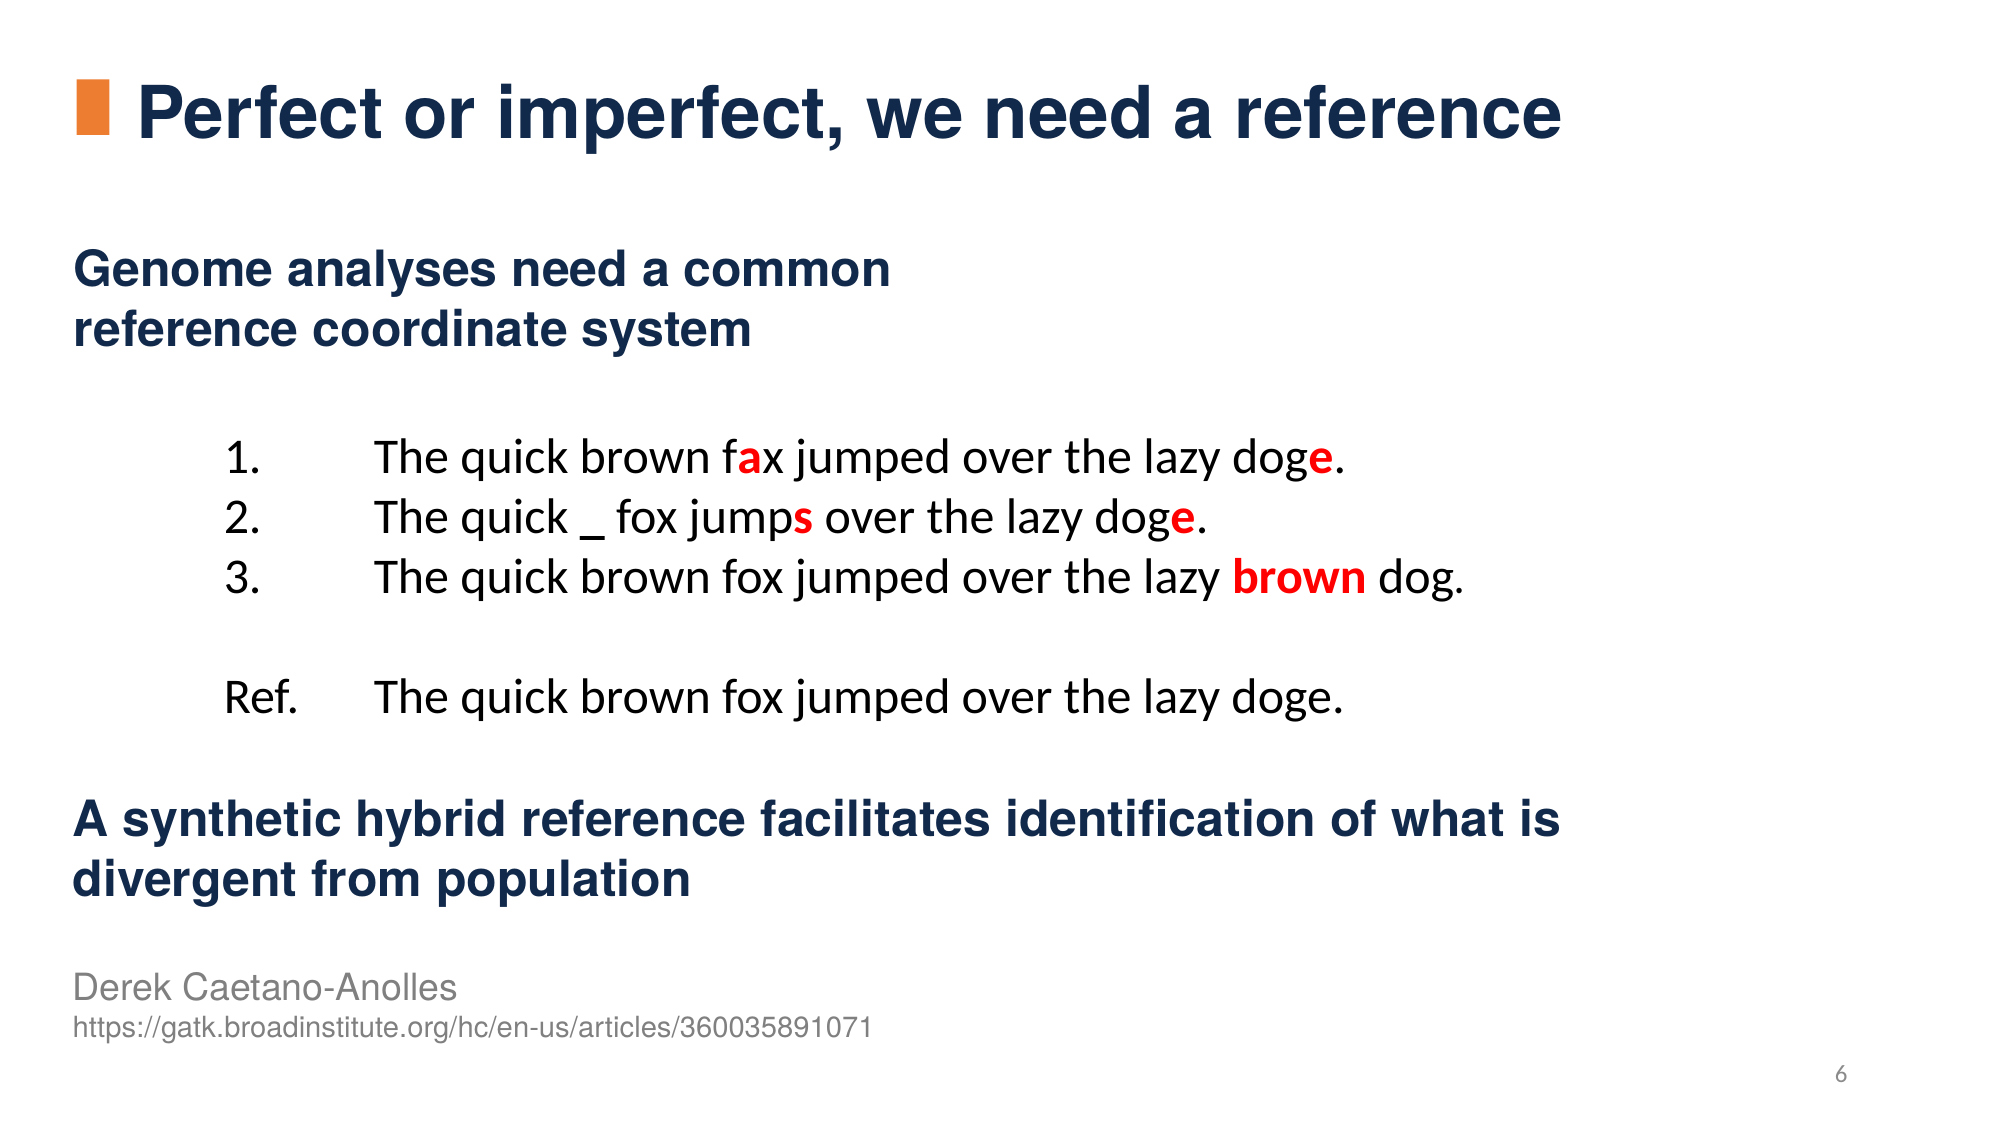

Perfect or imperfect, we need a reference

1.  	The quick brown fax jumped over the lazy doge.
	2.  	The quick _ fox jumps over the lazy doge.
	3.  	The quick brown fox jumped over the lazy brown dog.

	Ref. 	The quick brown fox jumped over the lazy doge.

Genome analyses need a common reference coordinate system
A synthetic hybrid reference facilitates identification of what is divergent from population
Derek Caetano-Anolles
https://gatk.broadinstitute.org/hc/en-us/articles/360035891071
6